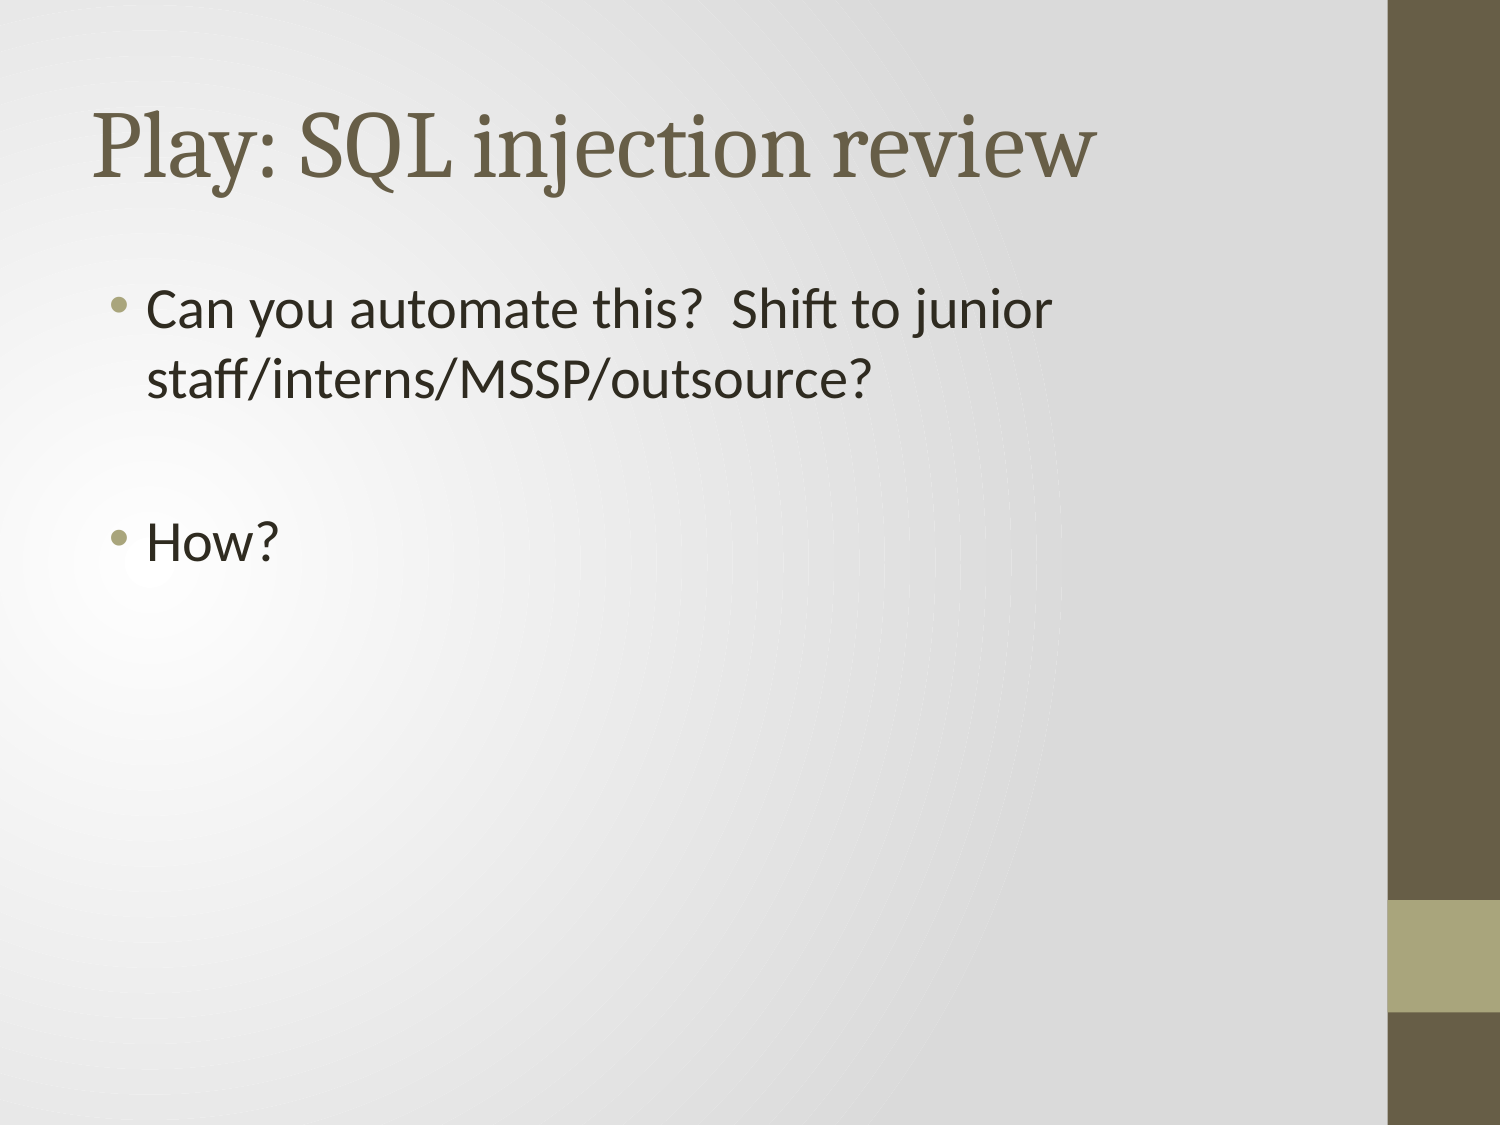

# Play: SQL injection review
Can you automate this?  Shift to junior staff/interns/MSSP/outsource?

How?